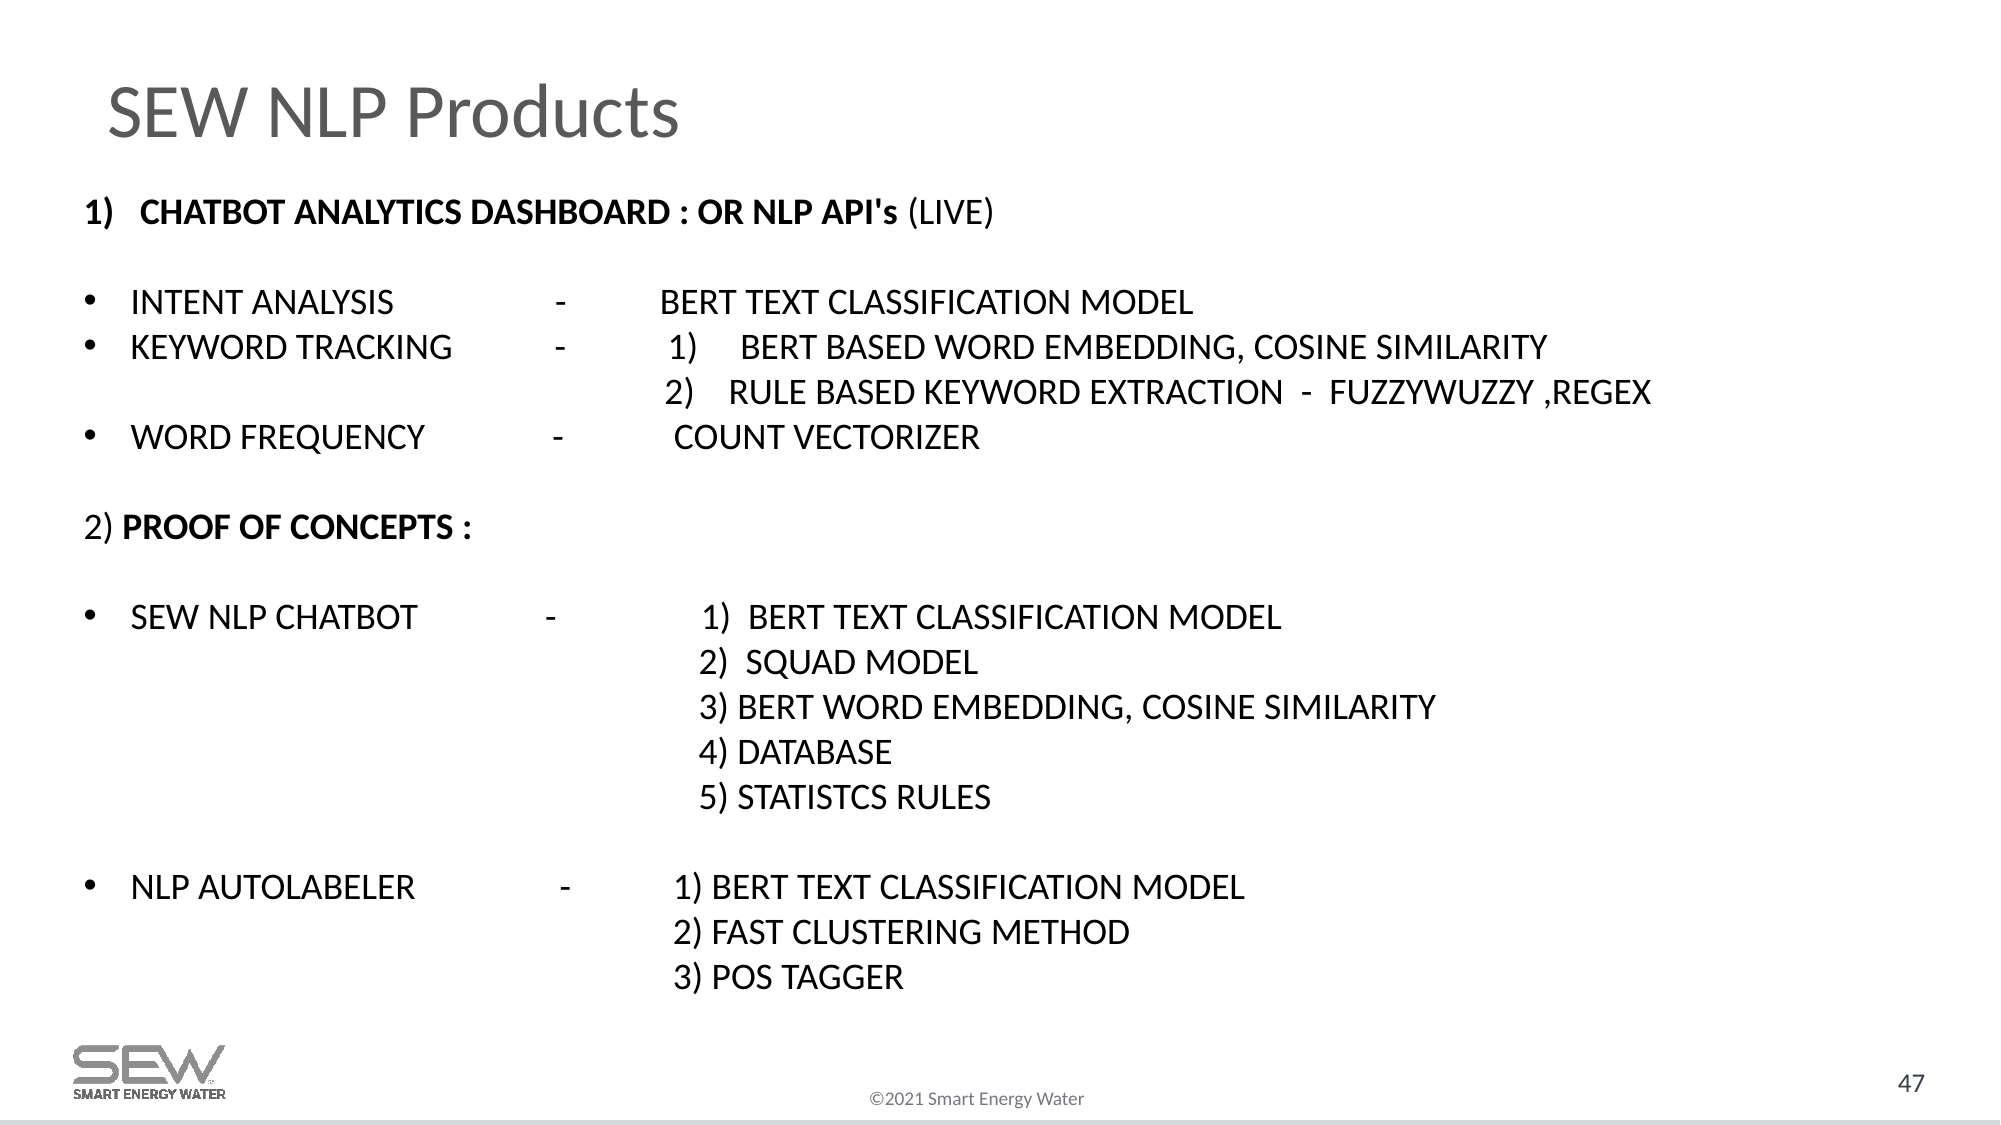

# SEW NLP Products
CHATBOT ANALYTICS DASHBOARD : OR NLP API's (LIVE)

INTENT ANALYSIS                   -           BERT TEXT CLASSIFICATION MODEL
KEYWORD TRACKING            -            1)     BERT BASED WORD EMBEDDING, COSINE SIMILARITY
                                                               2)    RULE BASED KEYWORD EXTRACTION  -  FUZZYWUZZY ,REGEX
WORD FREQUENCY               -             COUNT VECTORIZER

2) PROOF OF CONCEPTS :

SEW NLP CHATBOT               -                 1)  BERT TEXT CLASSIFICATION MODEL
                                                                   2)  SQUAD MODEL
                                                                   3) BERT WORD EMBEDDING, COSINE SIMILARITY
                                                                   4) DATABASE
                                                                   5) STATISTCS RULES

NLP AUTOLABELER                 -            1) BERT TEXT CLASSIFICATION MODEL
                                                                2) FAST CLUSTERING METHOD
                                                                3) POS TAGGER